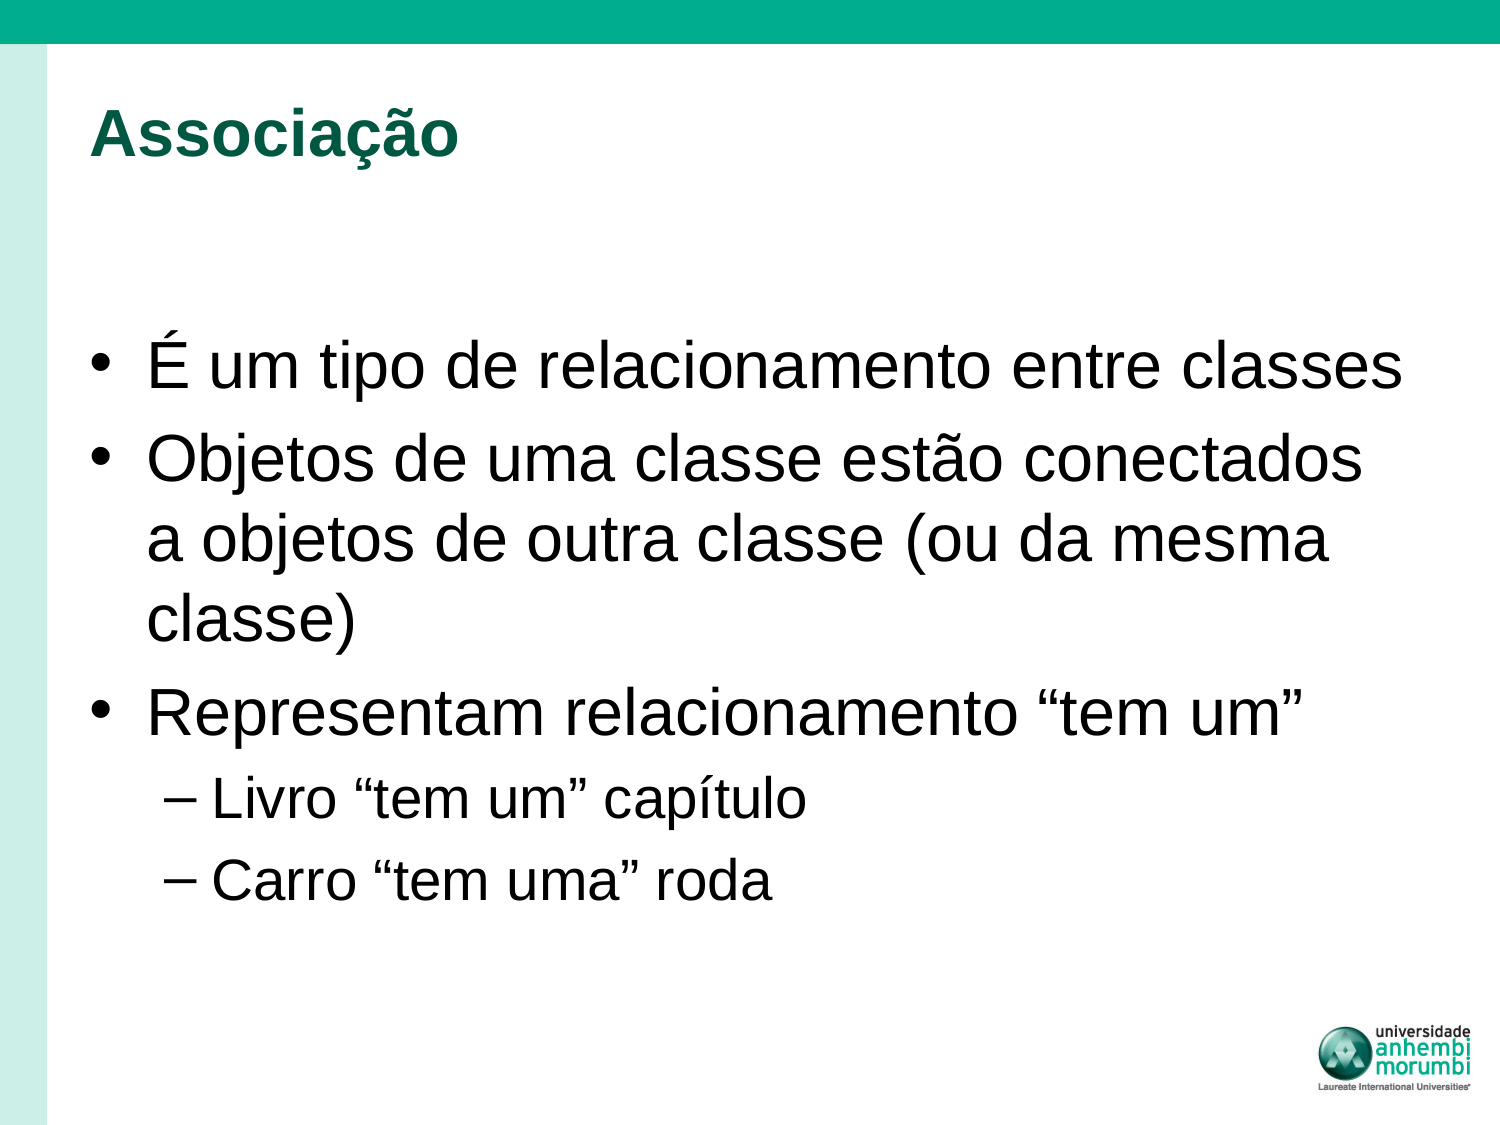

# Associação
É um tipo de relacionamento entre classes
Objetos de uma classe estão conectados a objetos de outra classe (ou da mesma classe)
Representam relacionamento “tem um”
Livro “tem um” capítulo
Carro “tem uma” roda